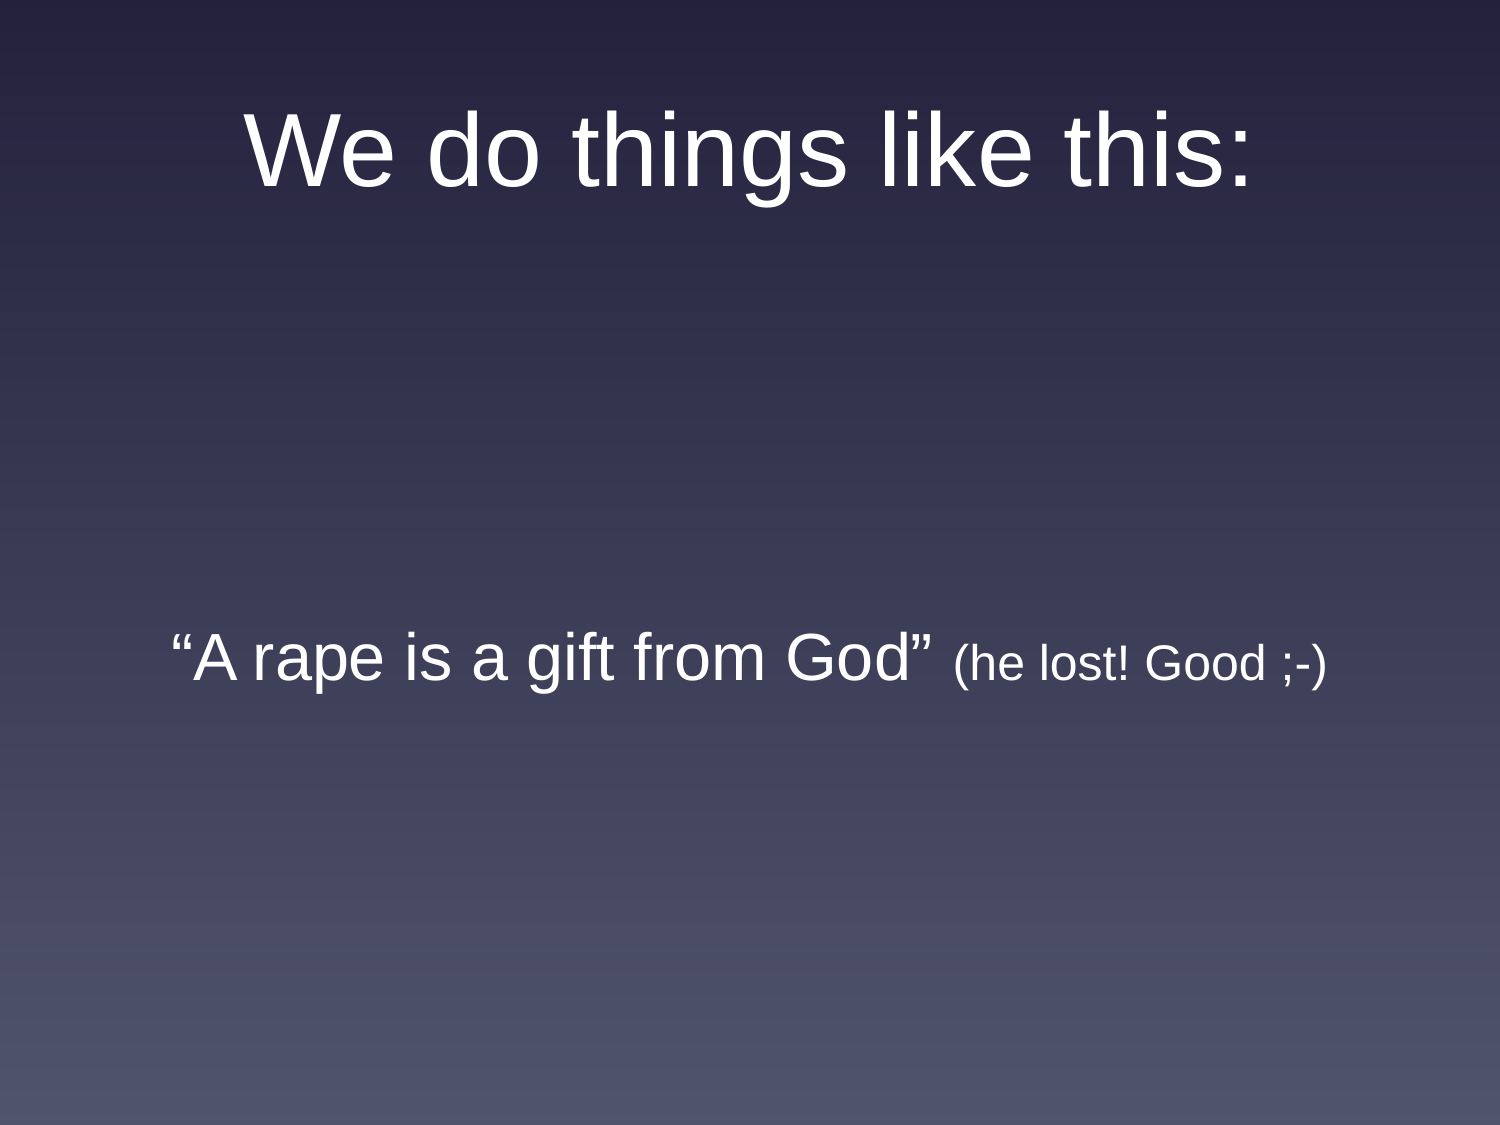

# We do things like this:
“A rape is a gift from God” (he lost! Good ;-)